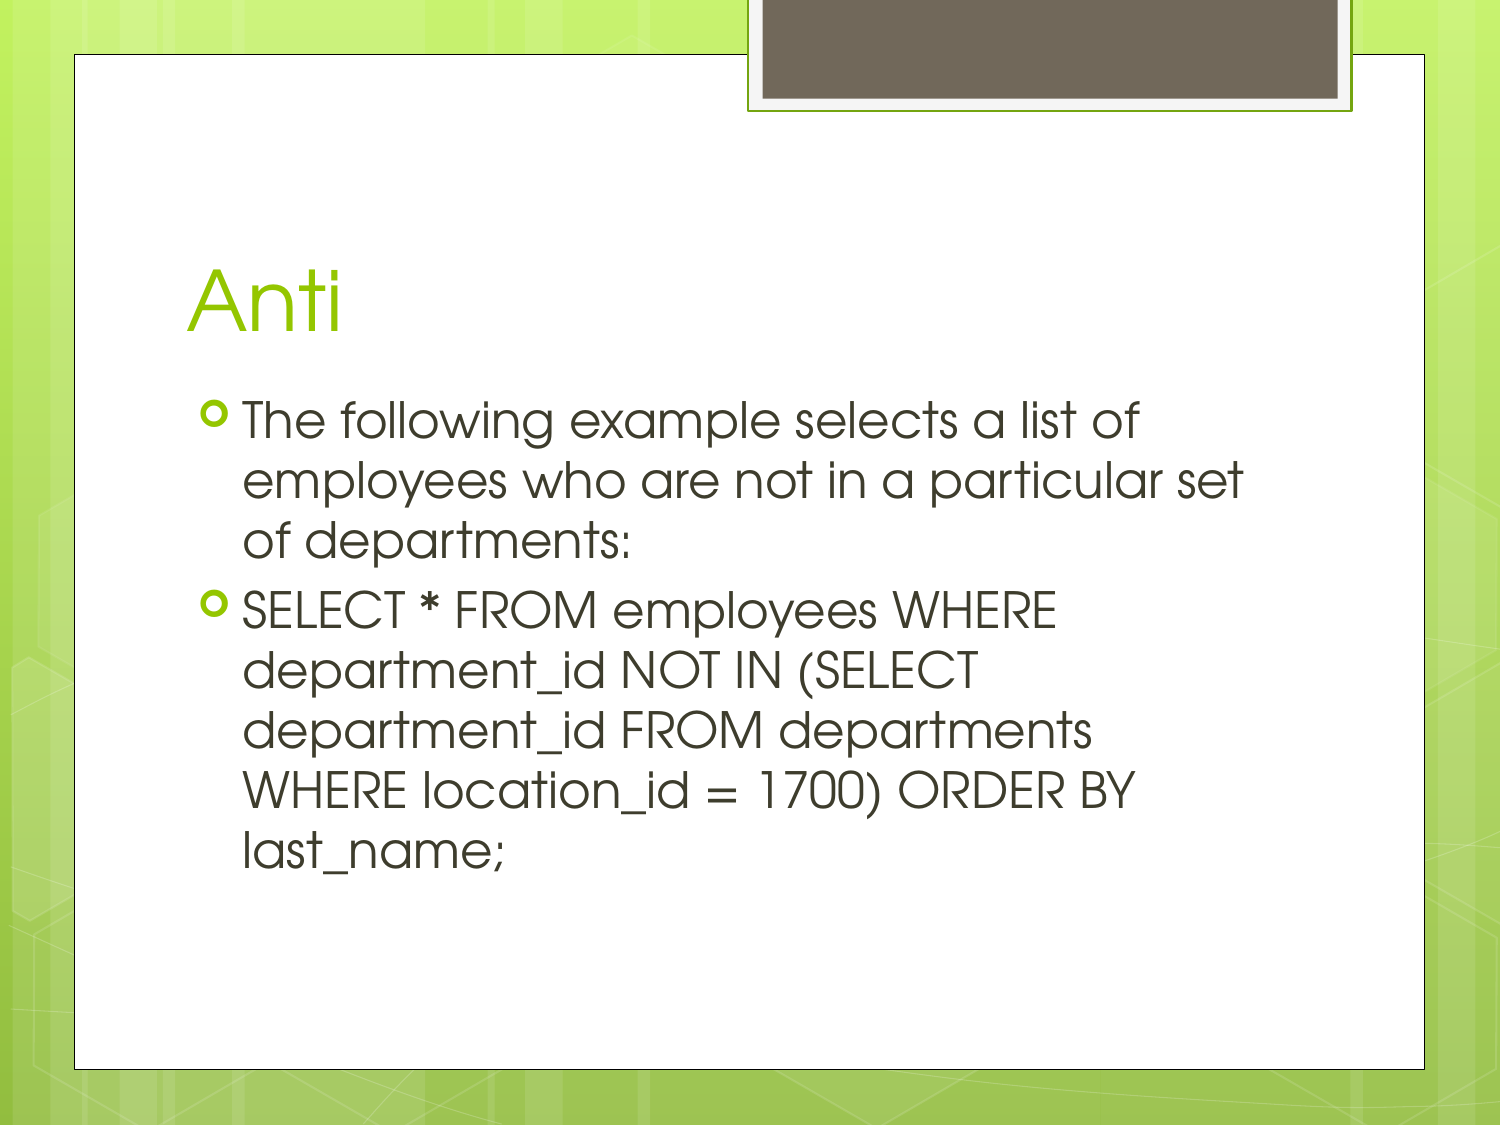

# Anti
The following example selects a list of employees who are not in a particular set of departments:
SELECT * FROM employees WHERE department_id NOT IN (SELECT department_id FROM departments WHERE location_id = 1700) ORDER BY last_name;